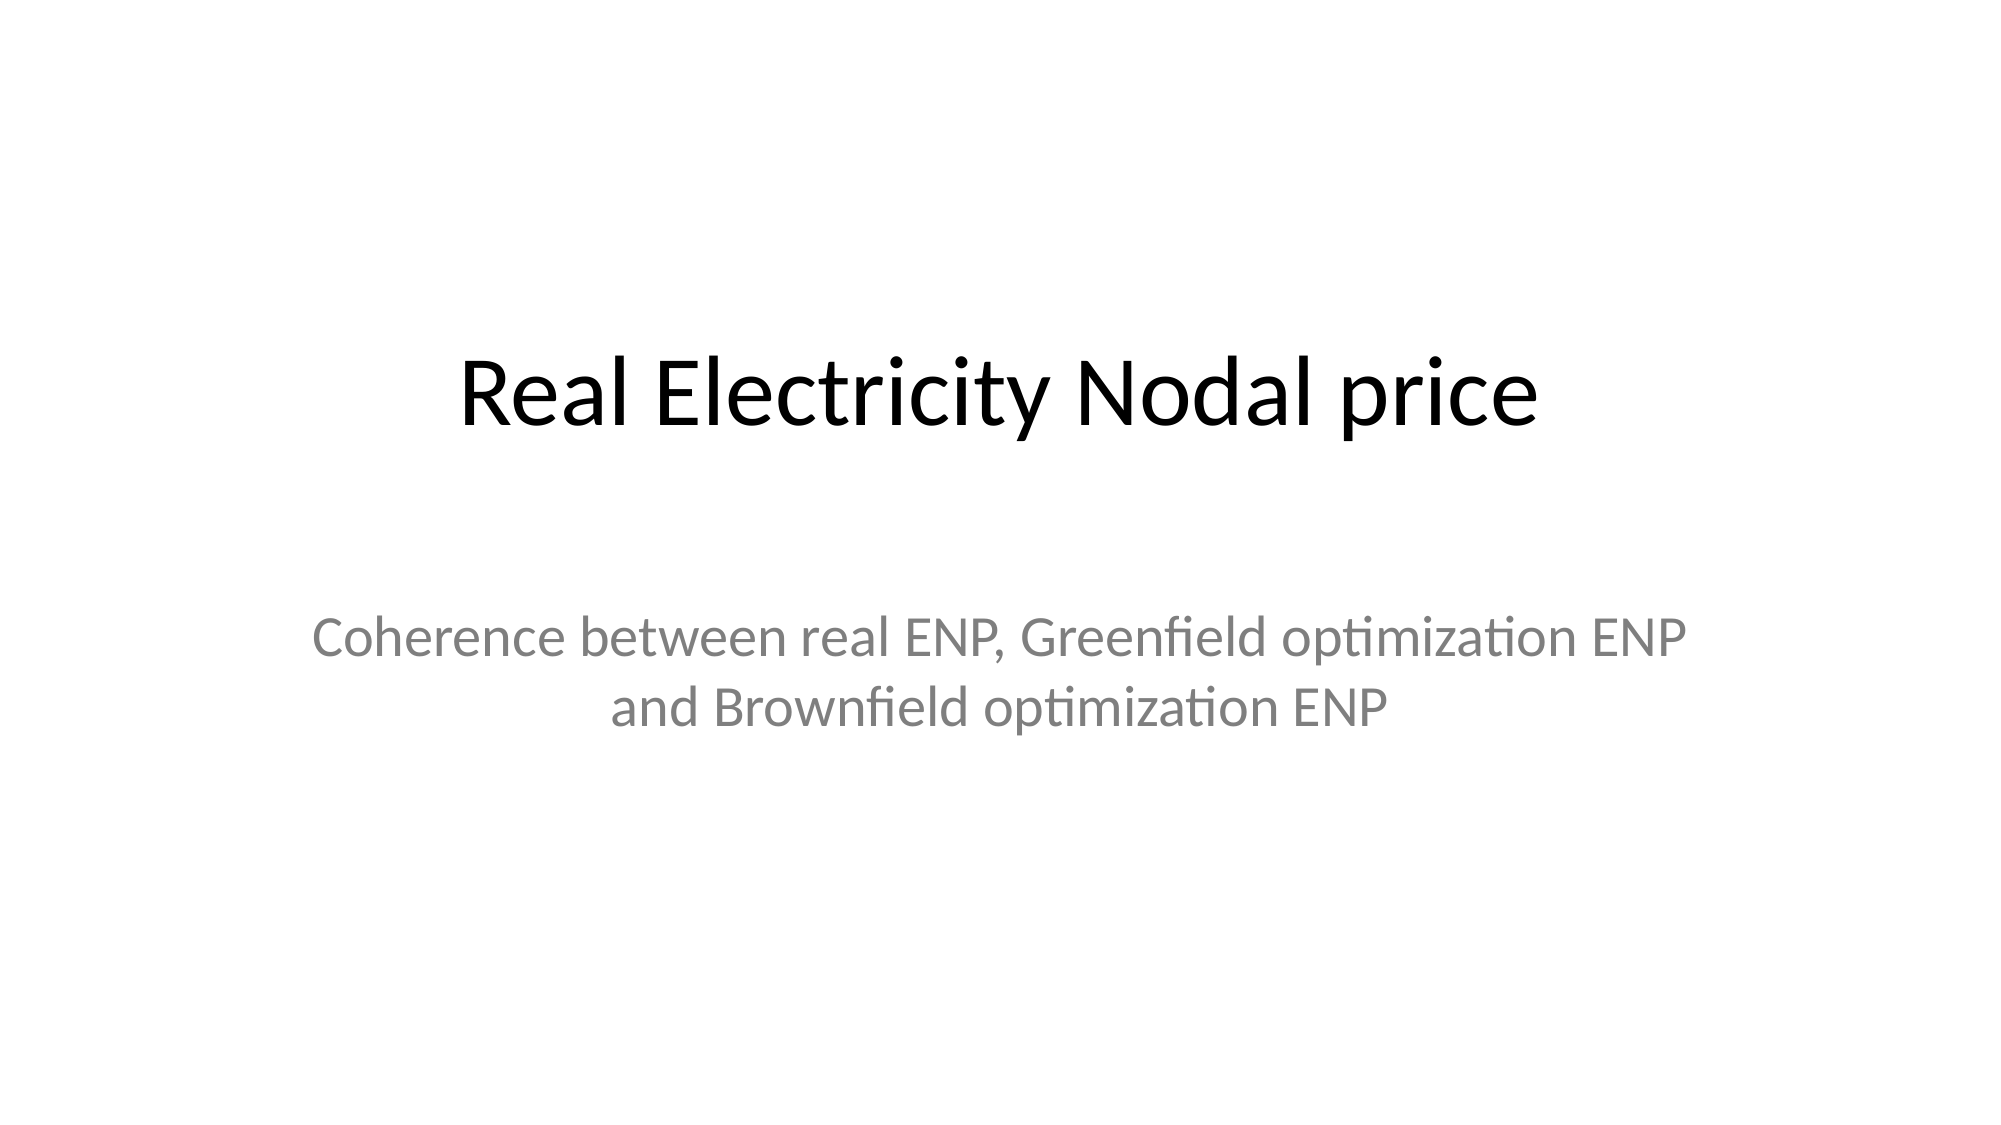

Real Electricity Nodal price
Coherence between real ENP, Greenfield optimization ENP
and Brownfield optimization ENP